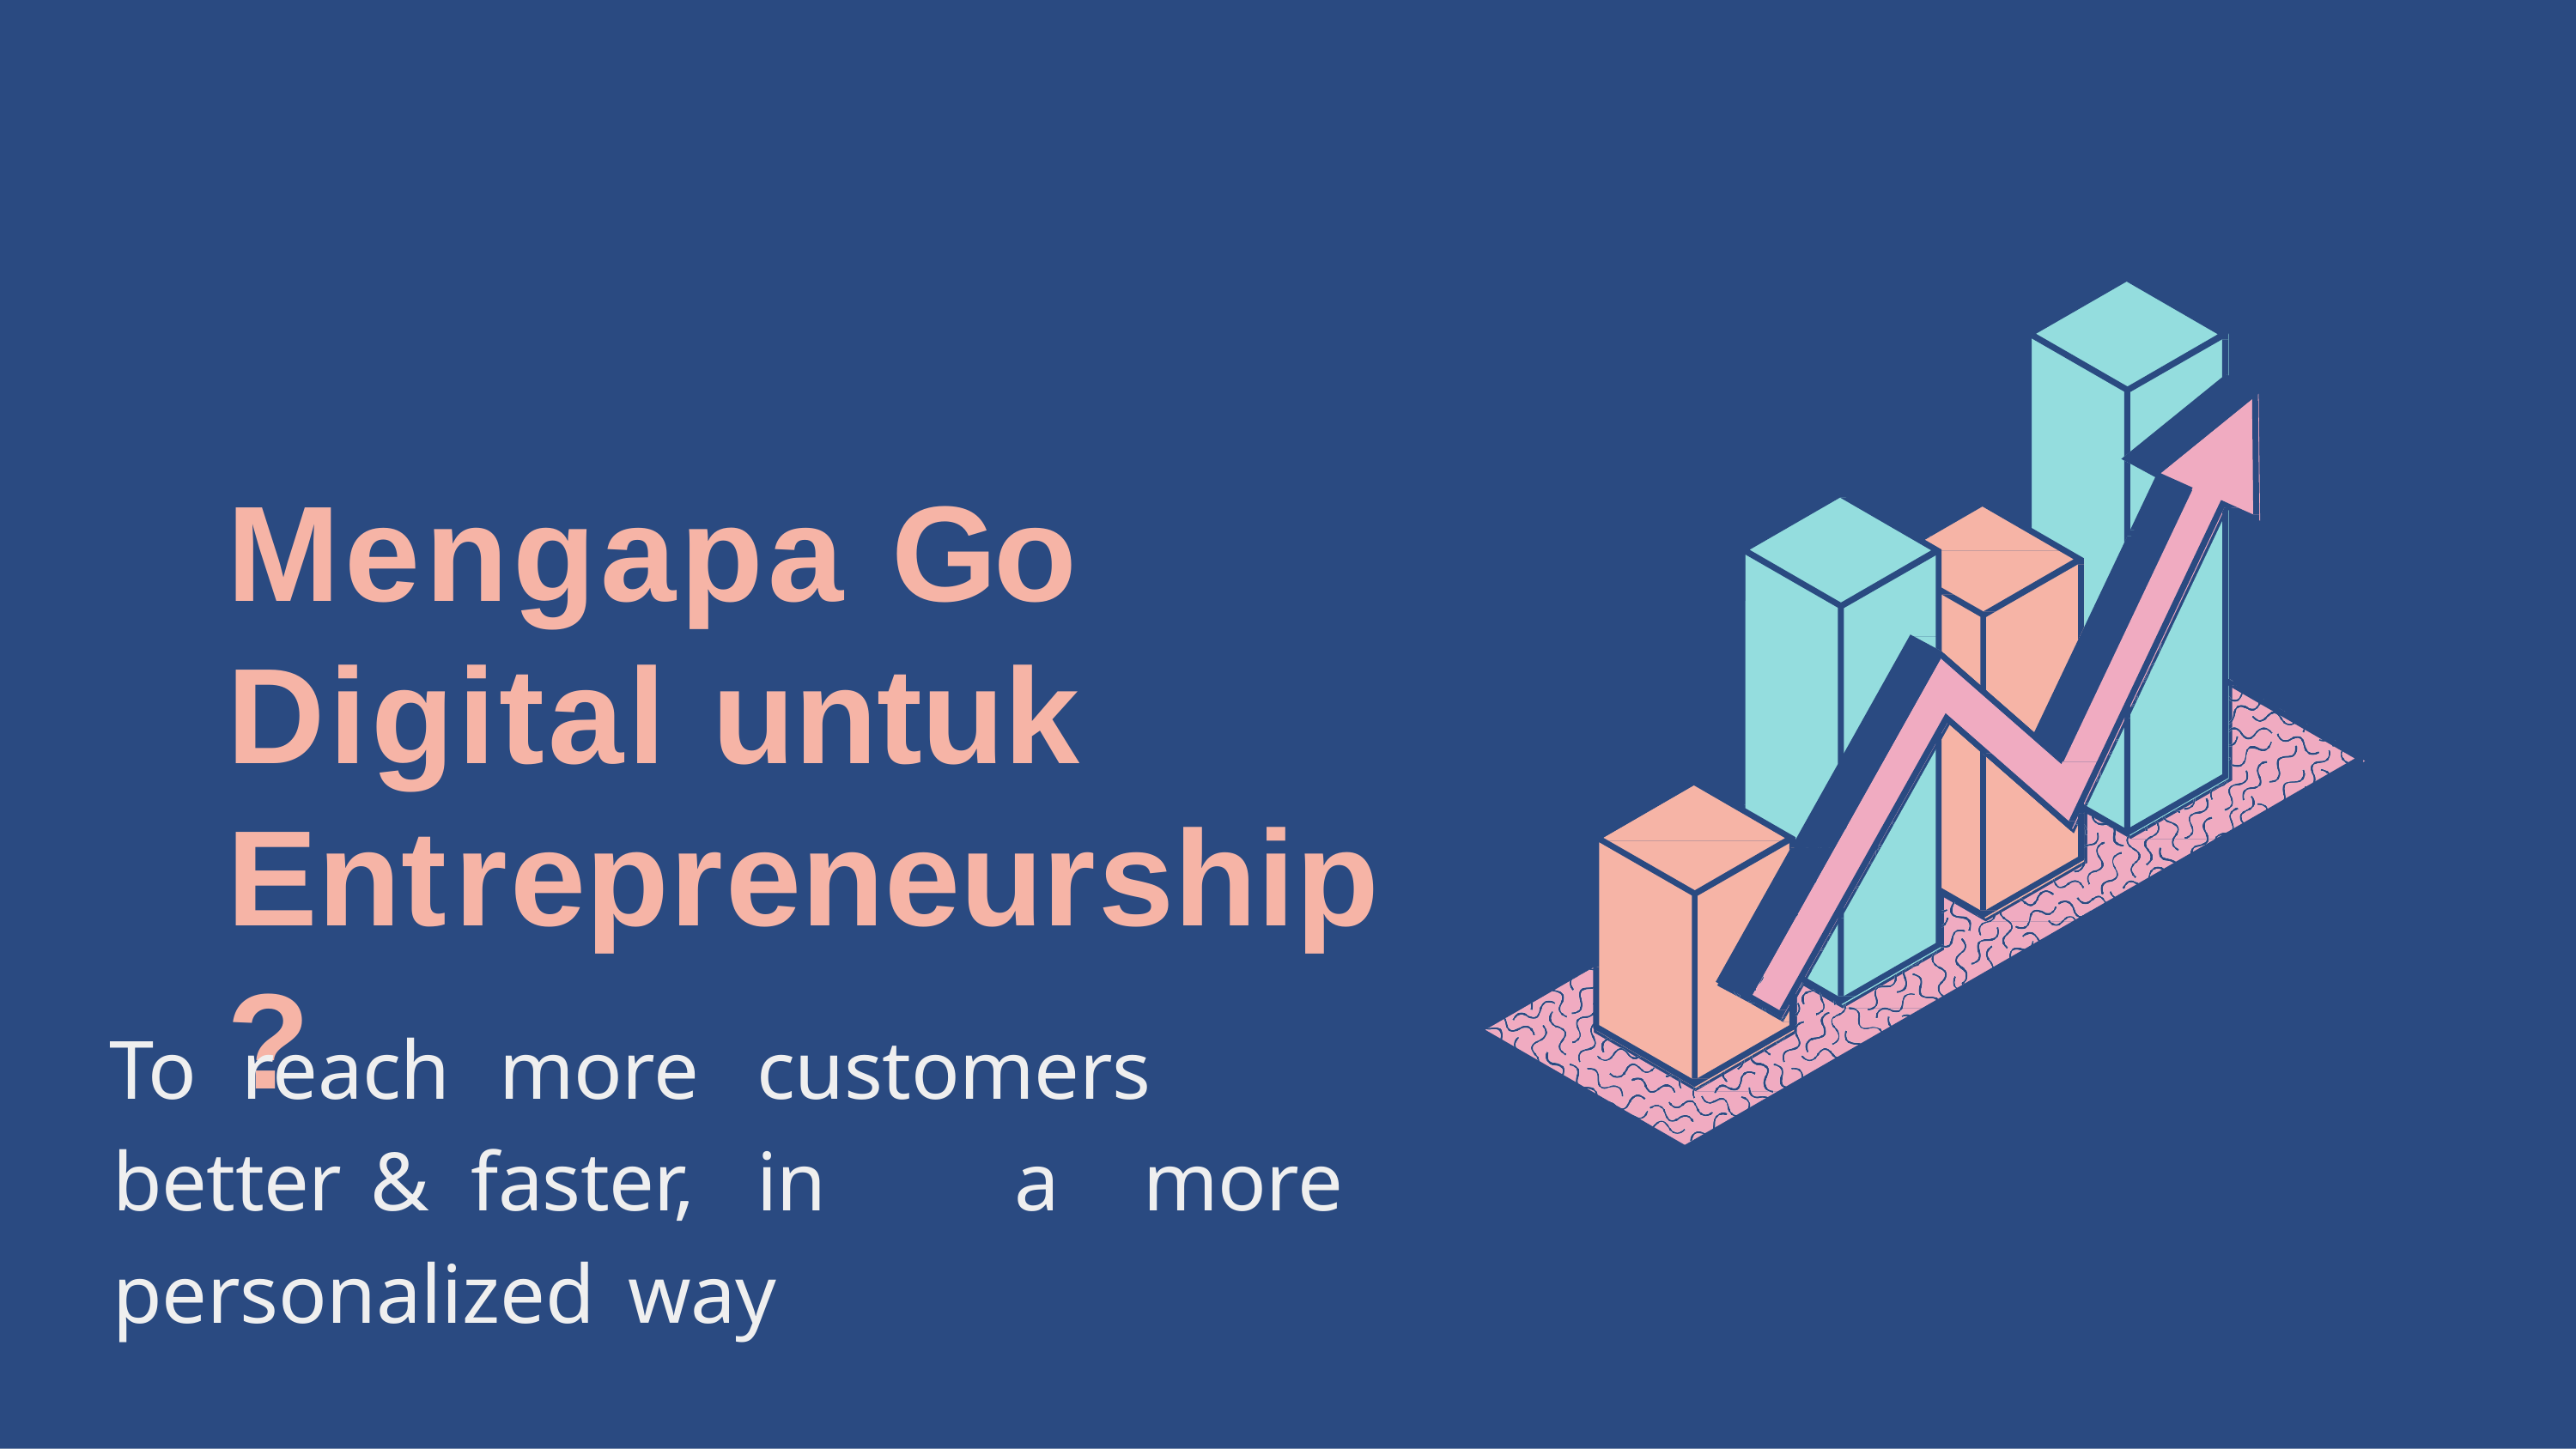

Mengapa Go  Digital untuk  Entrepreneurship?
To	reach	more	customers	better	&  faster,	in		a	more	personalized	way